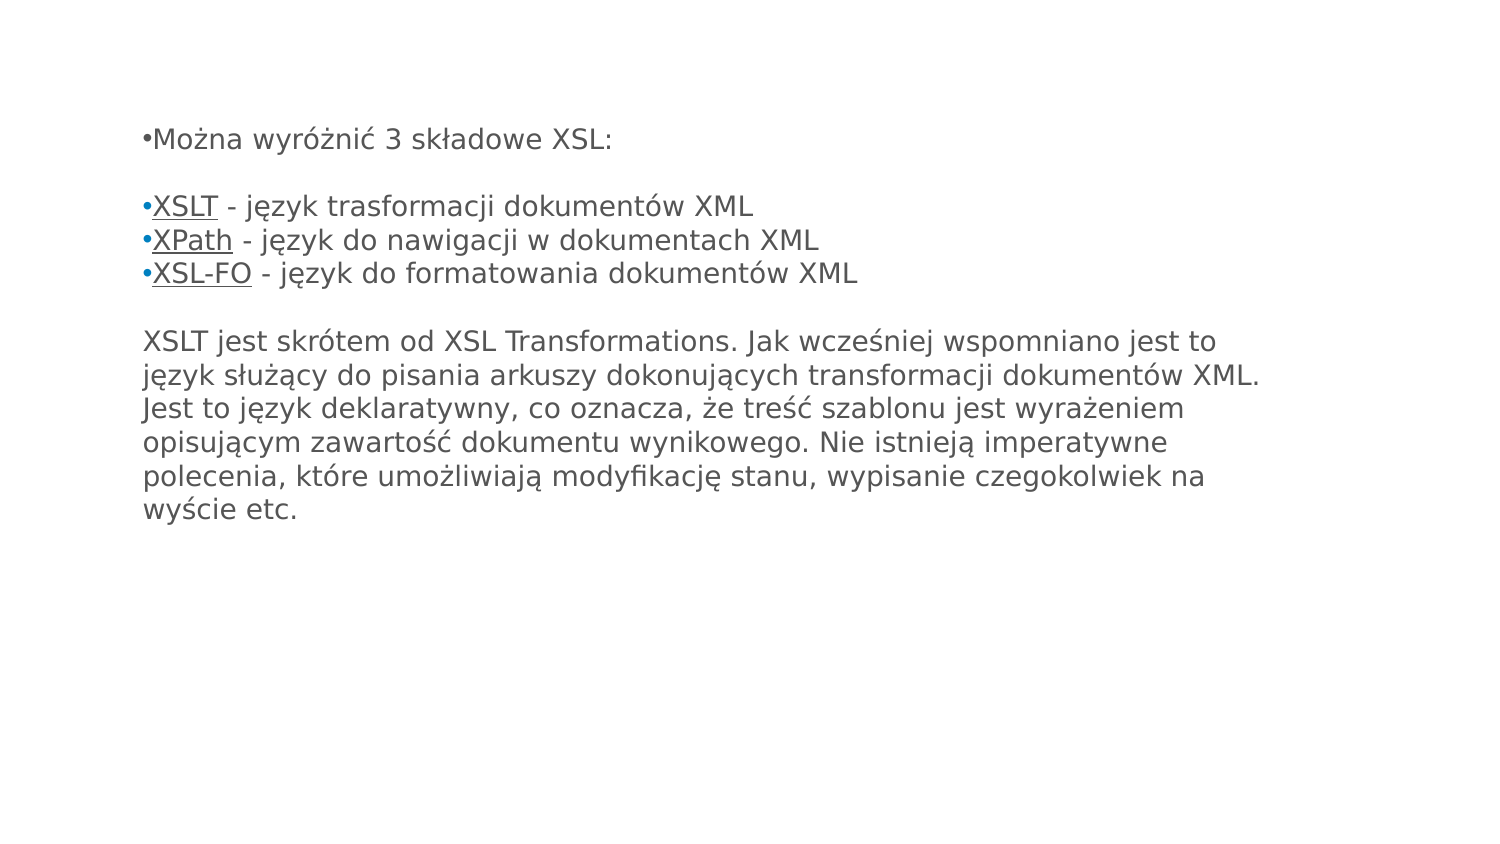

Można wyróżnić 3 składowe XSL:

XSLT - język trasformacji dokumentów XML
XPath - język do nawigacji w dokumentach XML
XSL-FO - język do formatowania dokumentów XML

XSLT jest skrótem od XSL Transformations. Jak wcześniej wspomniano jest to język służący do pisania arkuszy dokonujących transformacji dokumentów XML. Jest to język deklaratywny, co oznacza, że treść szablonu jest wyrażeniem opisującym zawartość dokumentu wynikowego. Nie istnieją imperatywne polecenia, które umożliwiają modyfikację stanu, wypisanie czegokolwiek na wyście etc.